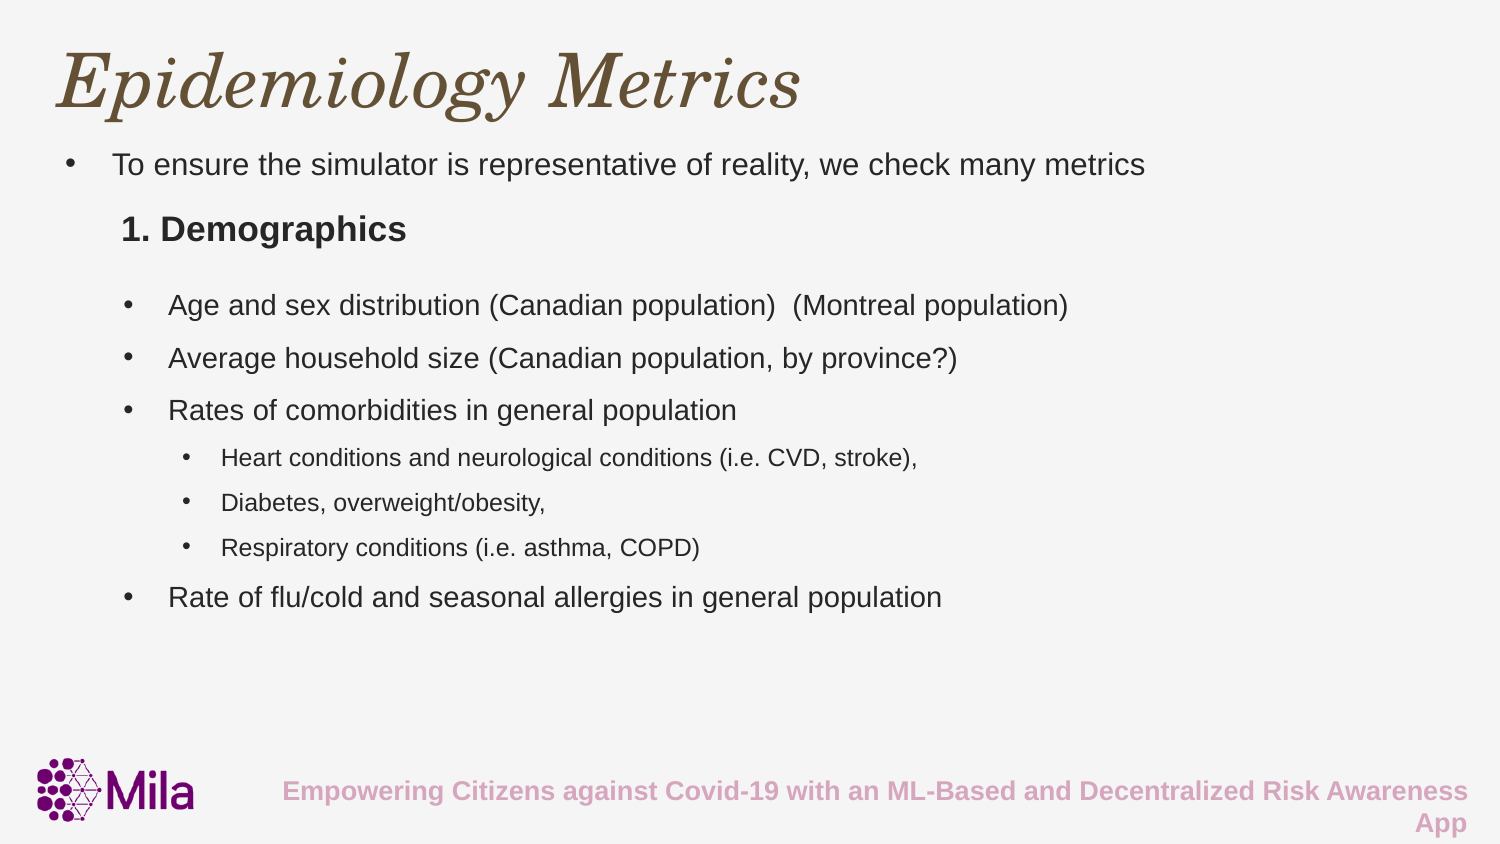

# Epidemiology Metrics
To ensure the simulator is representative of reality, we check many metrics
1. Demographics
Age and sex distribution (Canadian population)  (Montreal population)
Average household size (Canadian population, by province?)
Rates of comorbidities in general population
Heart conditions and neurological conditions (i.e. CVD, stroke),
Diabetes, overweight/obesity,
Respiratory conditions (i.e. asthma, COPD)
Rate of flu/cold and seasonal allergies in general population
Empowering Citizens against Covid-19 with an ML-Based and Decentralized Risk Awareness App